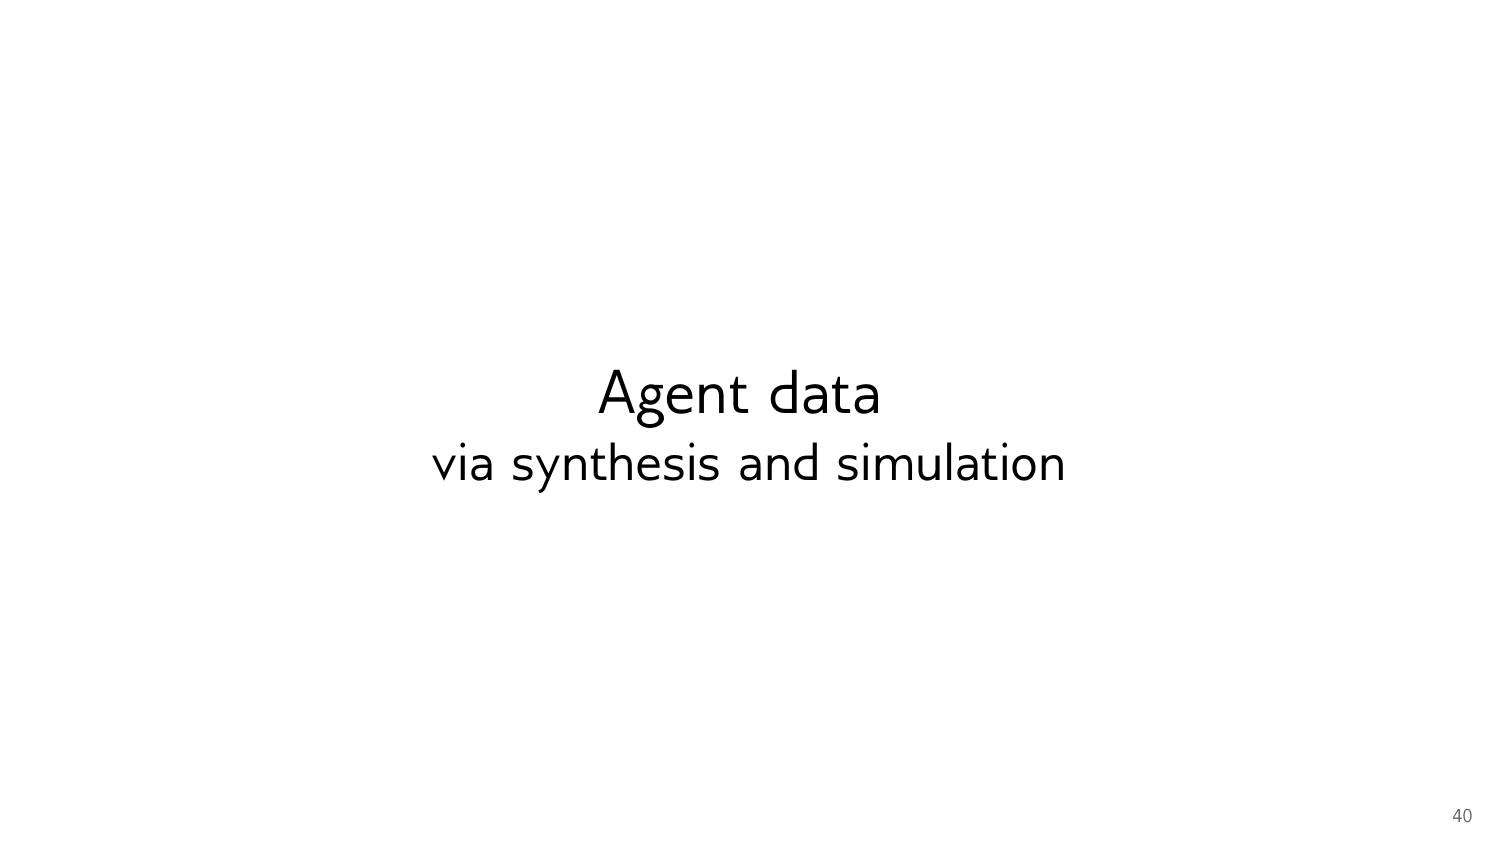

Agent data
via synthesis and simulation
40